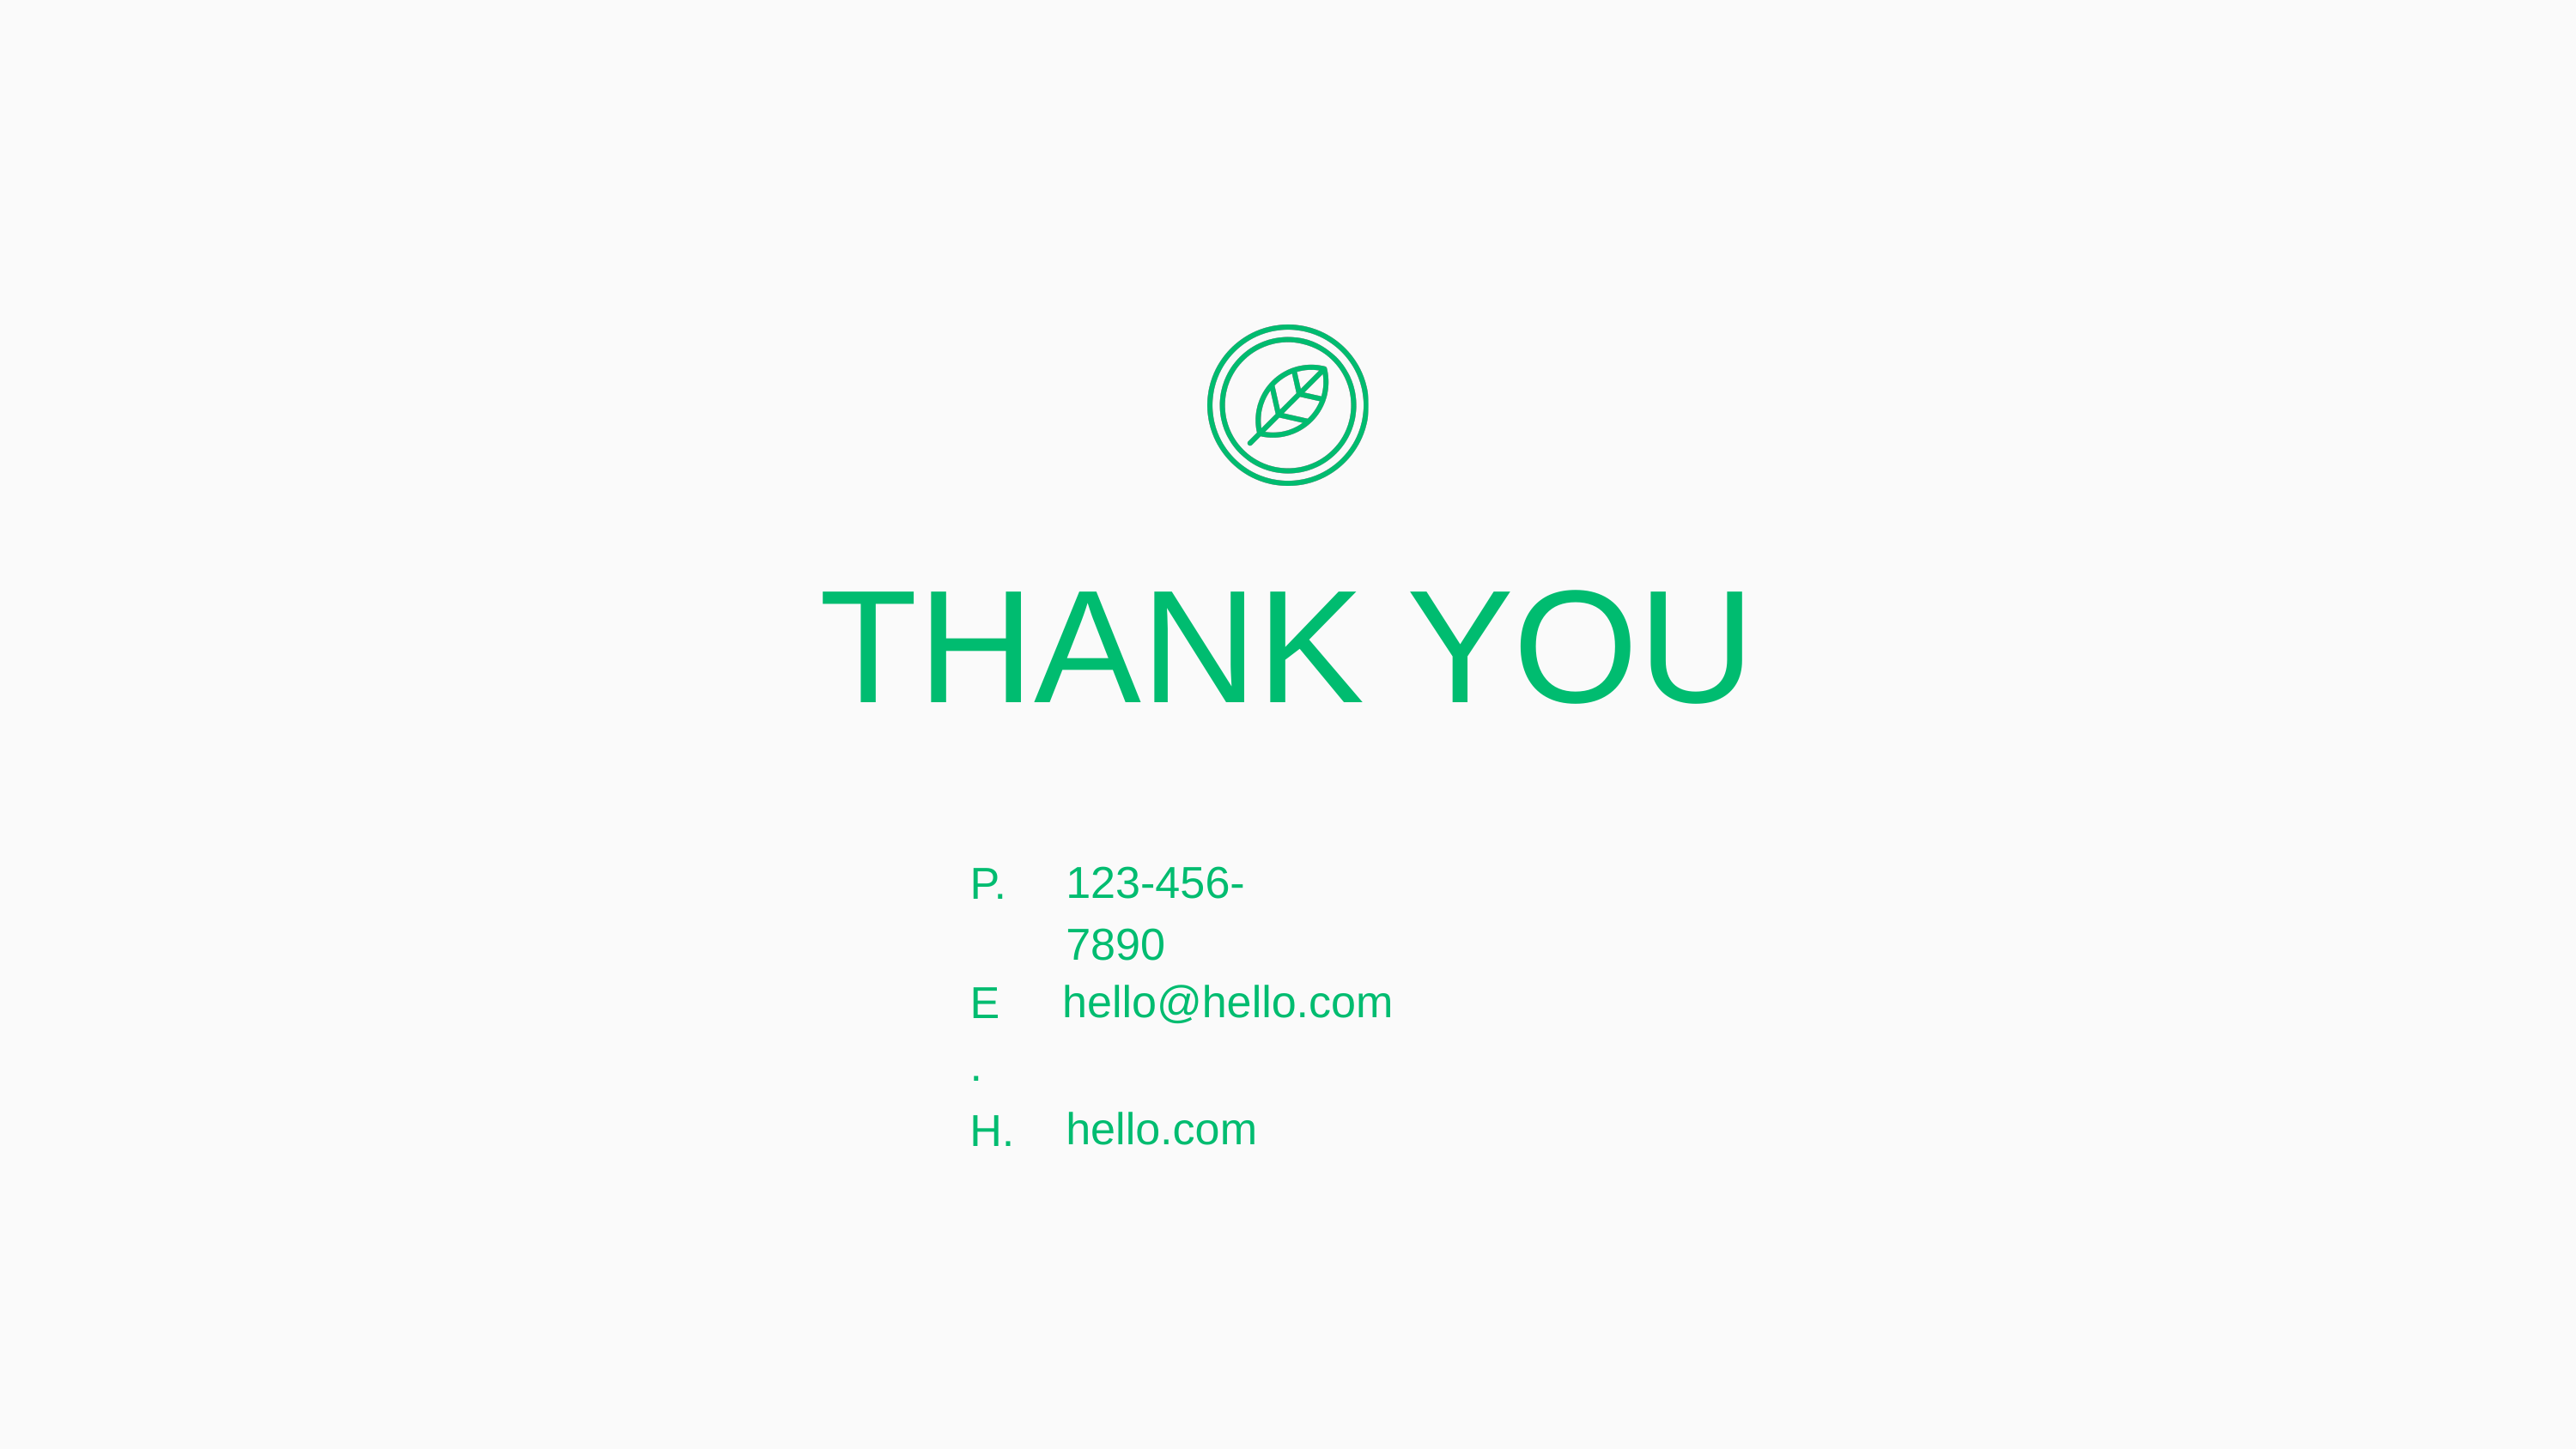

THANK YOU
123-456-7890
P.
hello@hello.com
E.
hello.com
H.